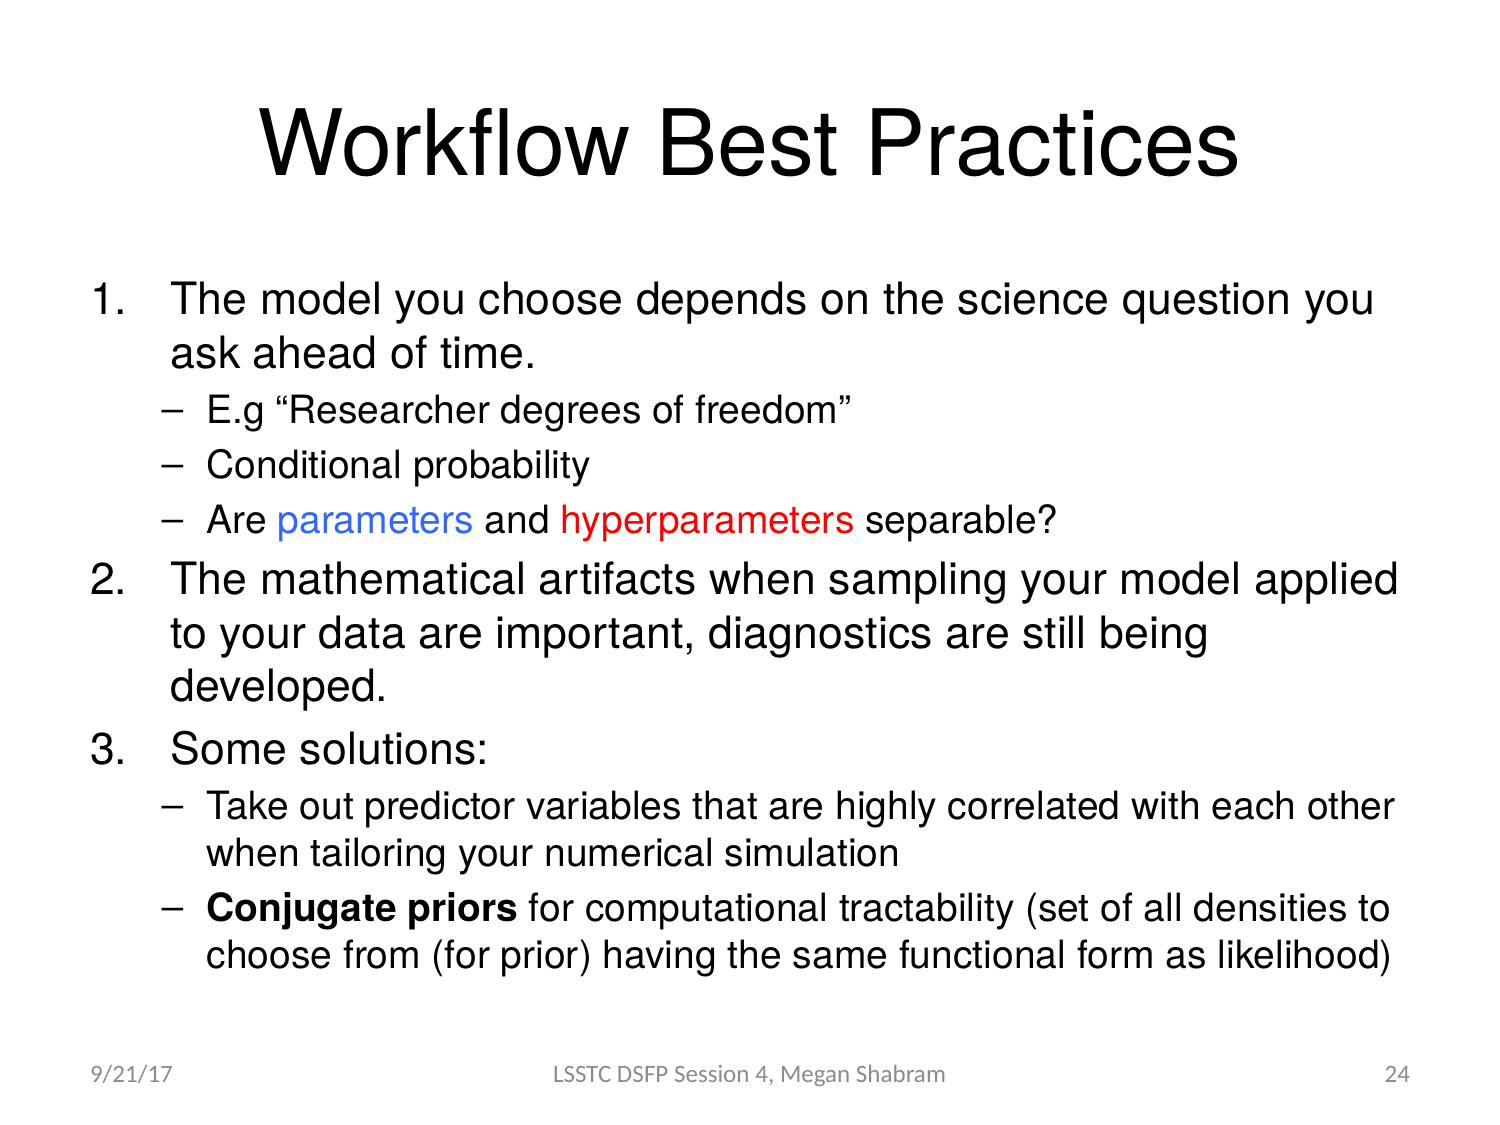

# Workflow Best Practices
The model you choose depends on the science question you ask ahead of time.
E.g “Researcher degrees of freedom”
Conditional probability
Are parameters and hyperparameters separable?
The mathematical artifacts when sampling your model applied to your data are important, diagnostics are still being developed.
Some solutions:
Take out predictor variables that are highly correlated with each other when tailoring your numerical simulation
Conjugate priors for computational tractability (set of all densities to choose from (for prior) having the same functional form as likelihood)
9/21/17
LSSTC DSFP Session 4, Megan Shabram
24